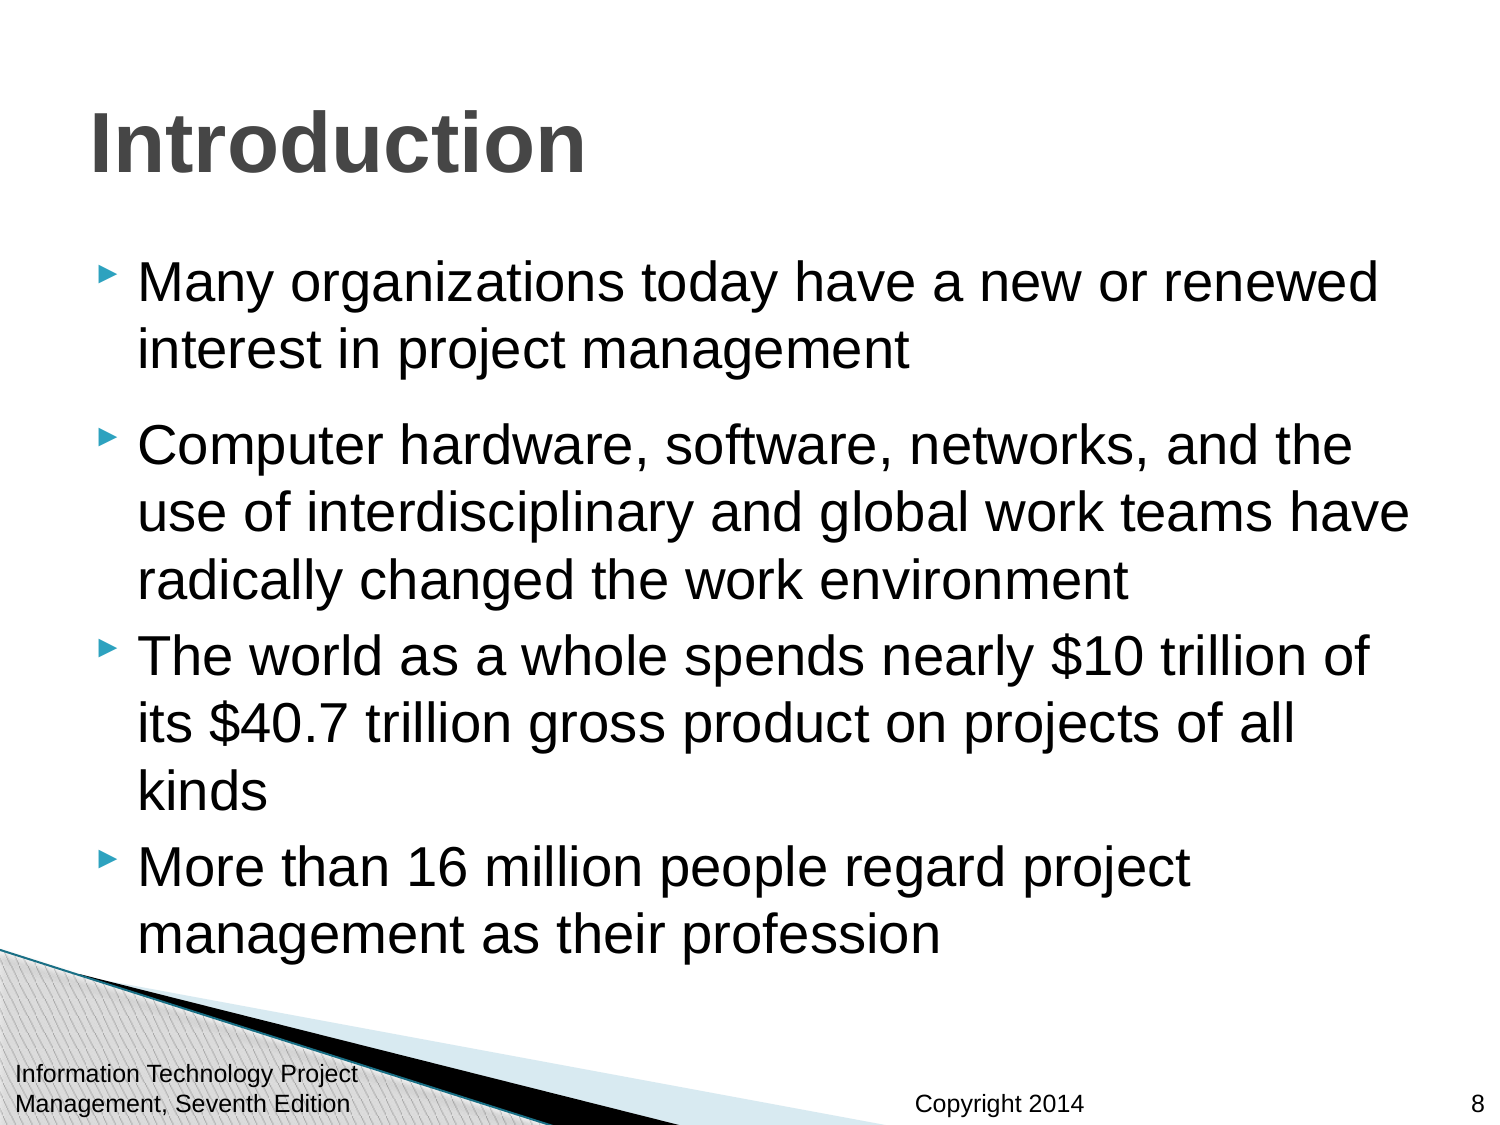

# Introduction
Many organizations today have a new or renewed interest in project management
Computer hardware, software, networks, and the use of interdisciplinary and global work teams have radically changed the work environment
The world as a whole spends nearly $10 trillion of its $40.7 trillion gross product on projects of all kinds
More than 16 million people regard project management as their profession

Information Technology Project Management, Seventh Edition
8